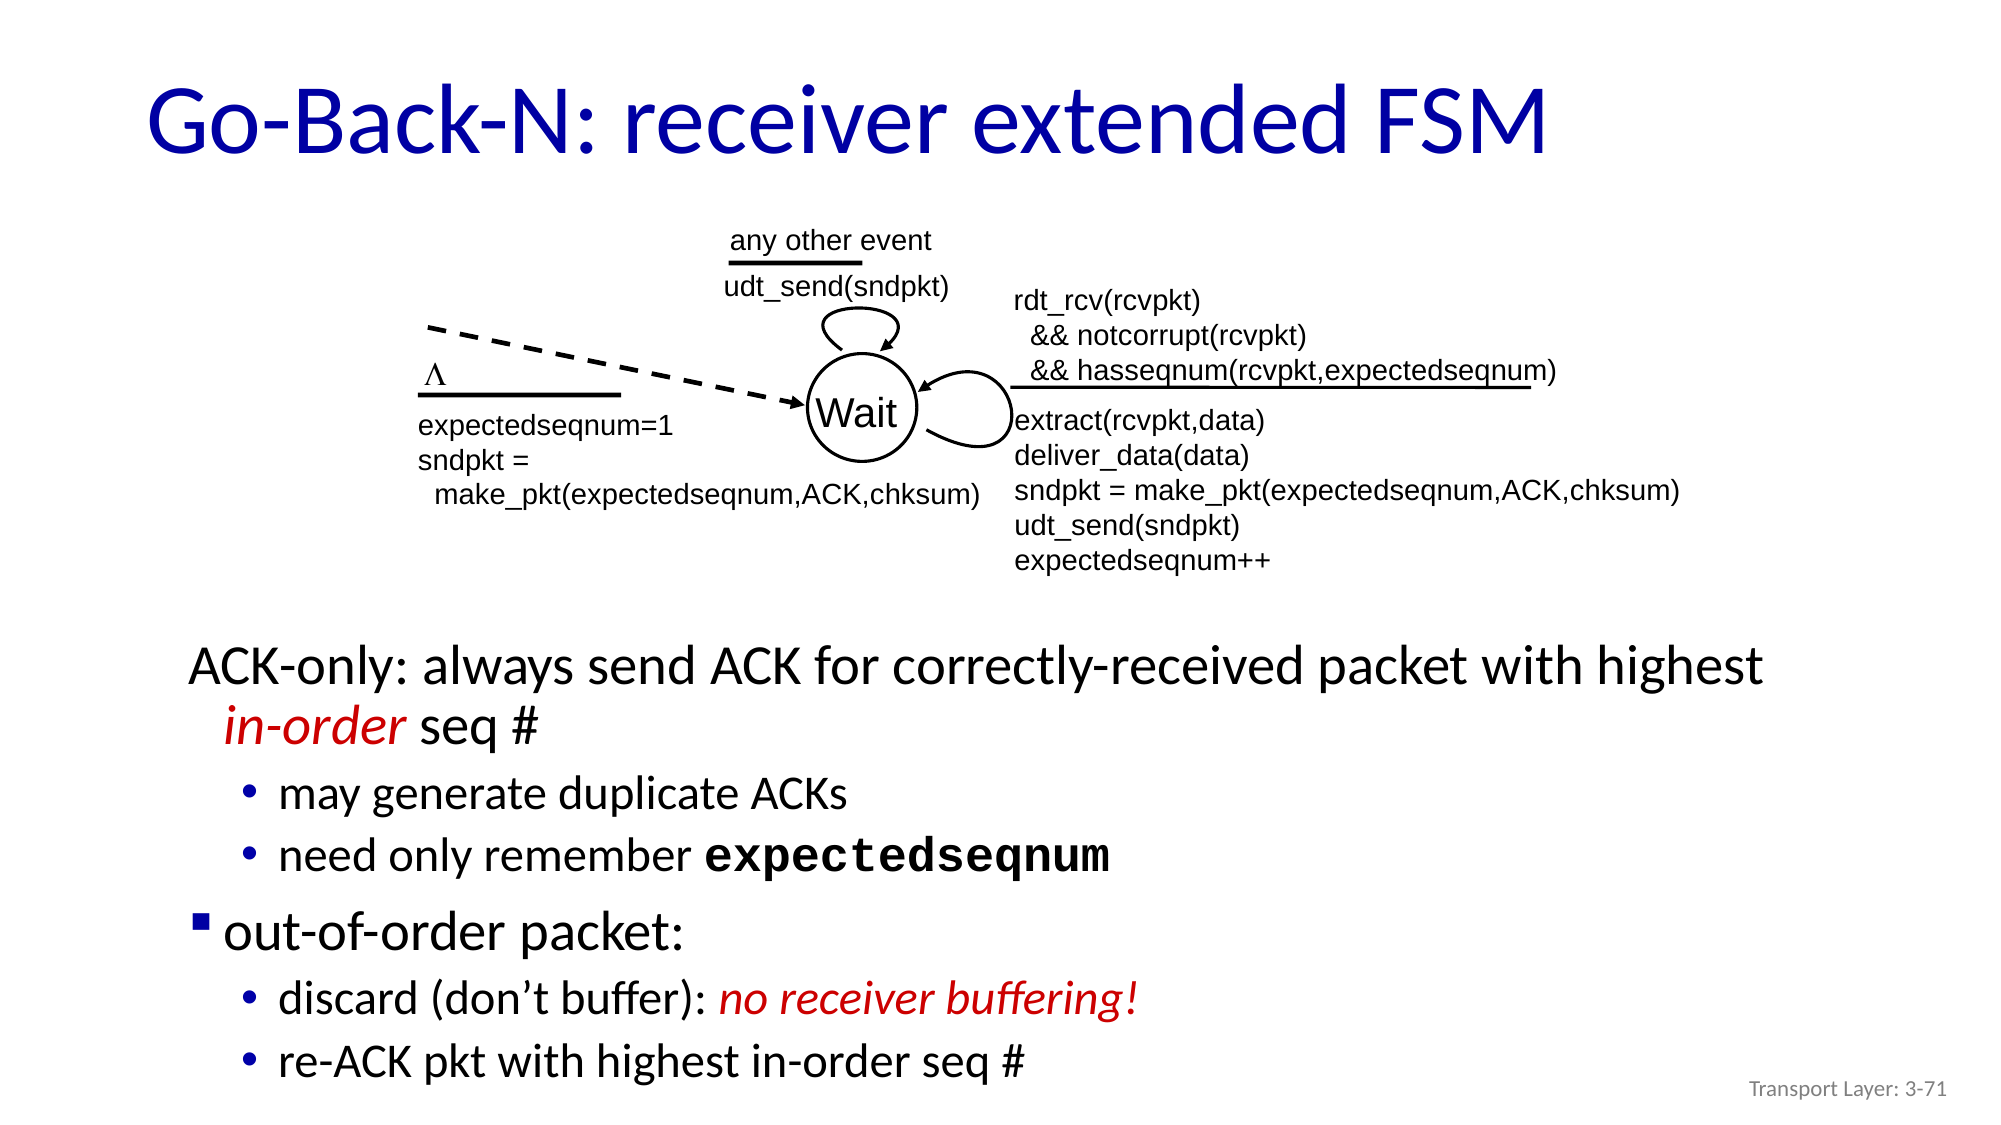

# Go-Back-N: receiver extended FSM
any other event

udt_send(sndpkt)

rdt_rcv(rcvpkt)
  && notcorrupt(rcvpkt)
  && hasseqnum(rcvpkt,expectedseqnum)

Λ

Wait

extract(rcvpkt,data)
deliver_data(data)
sndpkt = make_pkt(expectedseqnum,ACK,chksum)
udt_send(sndpkt)
expectedseqnum++

expectedseqnum=1
sndpkt =
  make_pkt(expectedseqnum,ACK,chksum)

ACK-only: always send ACK for correctly-received packet with highest in-order seq #
may generate duplicate ACKs
need only remember expectedseqnum
out-of-order packet:
discard (don’t buffer): no receiver buffering!
re-ACK pkt with highest in-order seq #
Transport Layer: 3-71